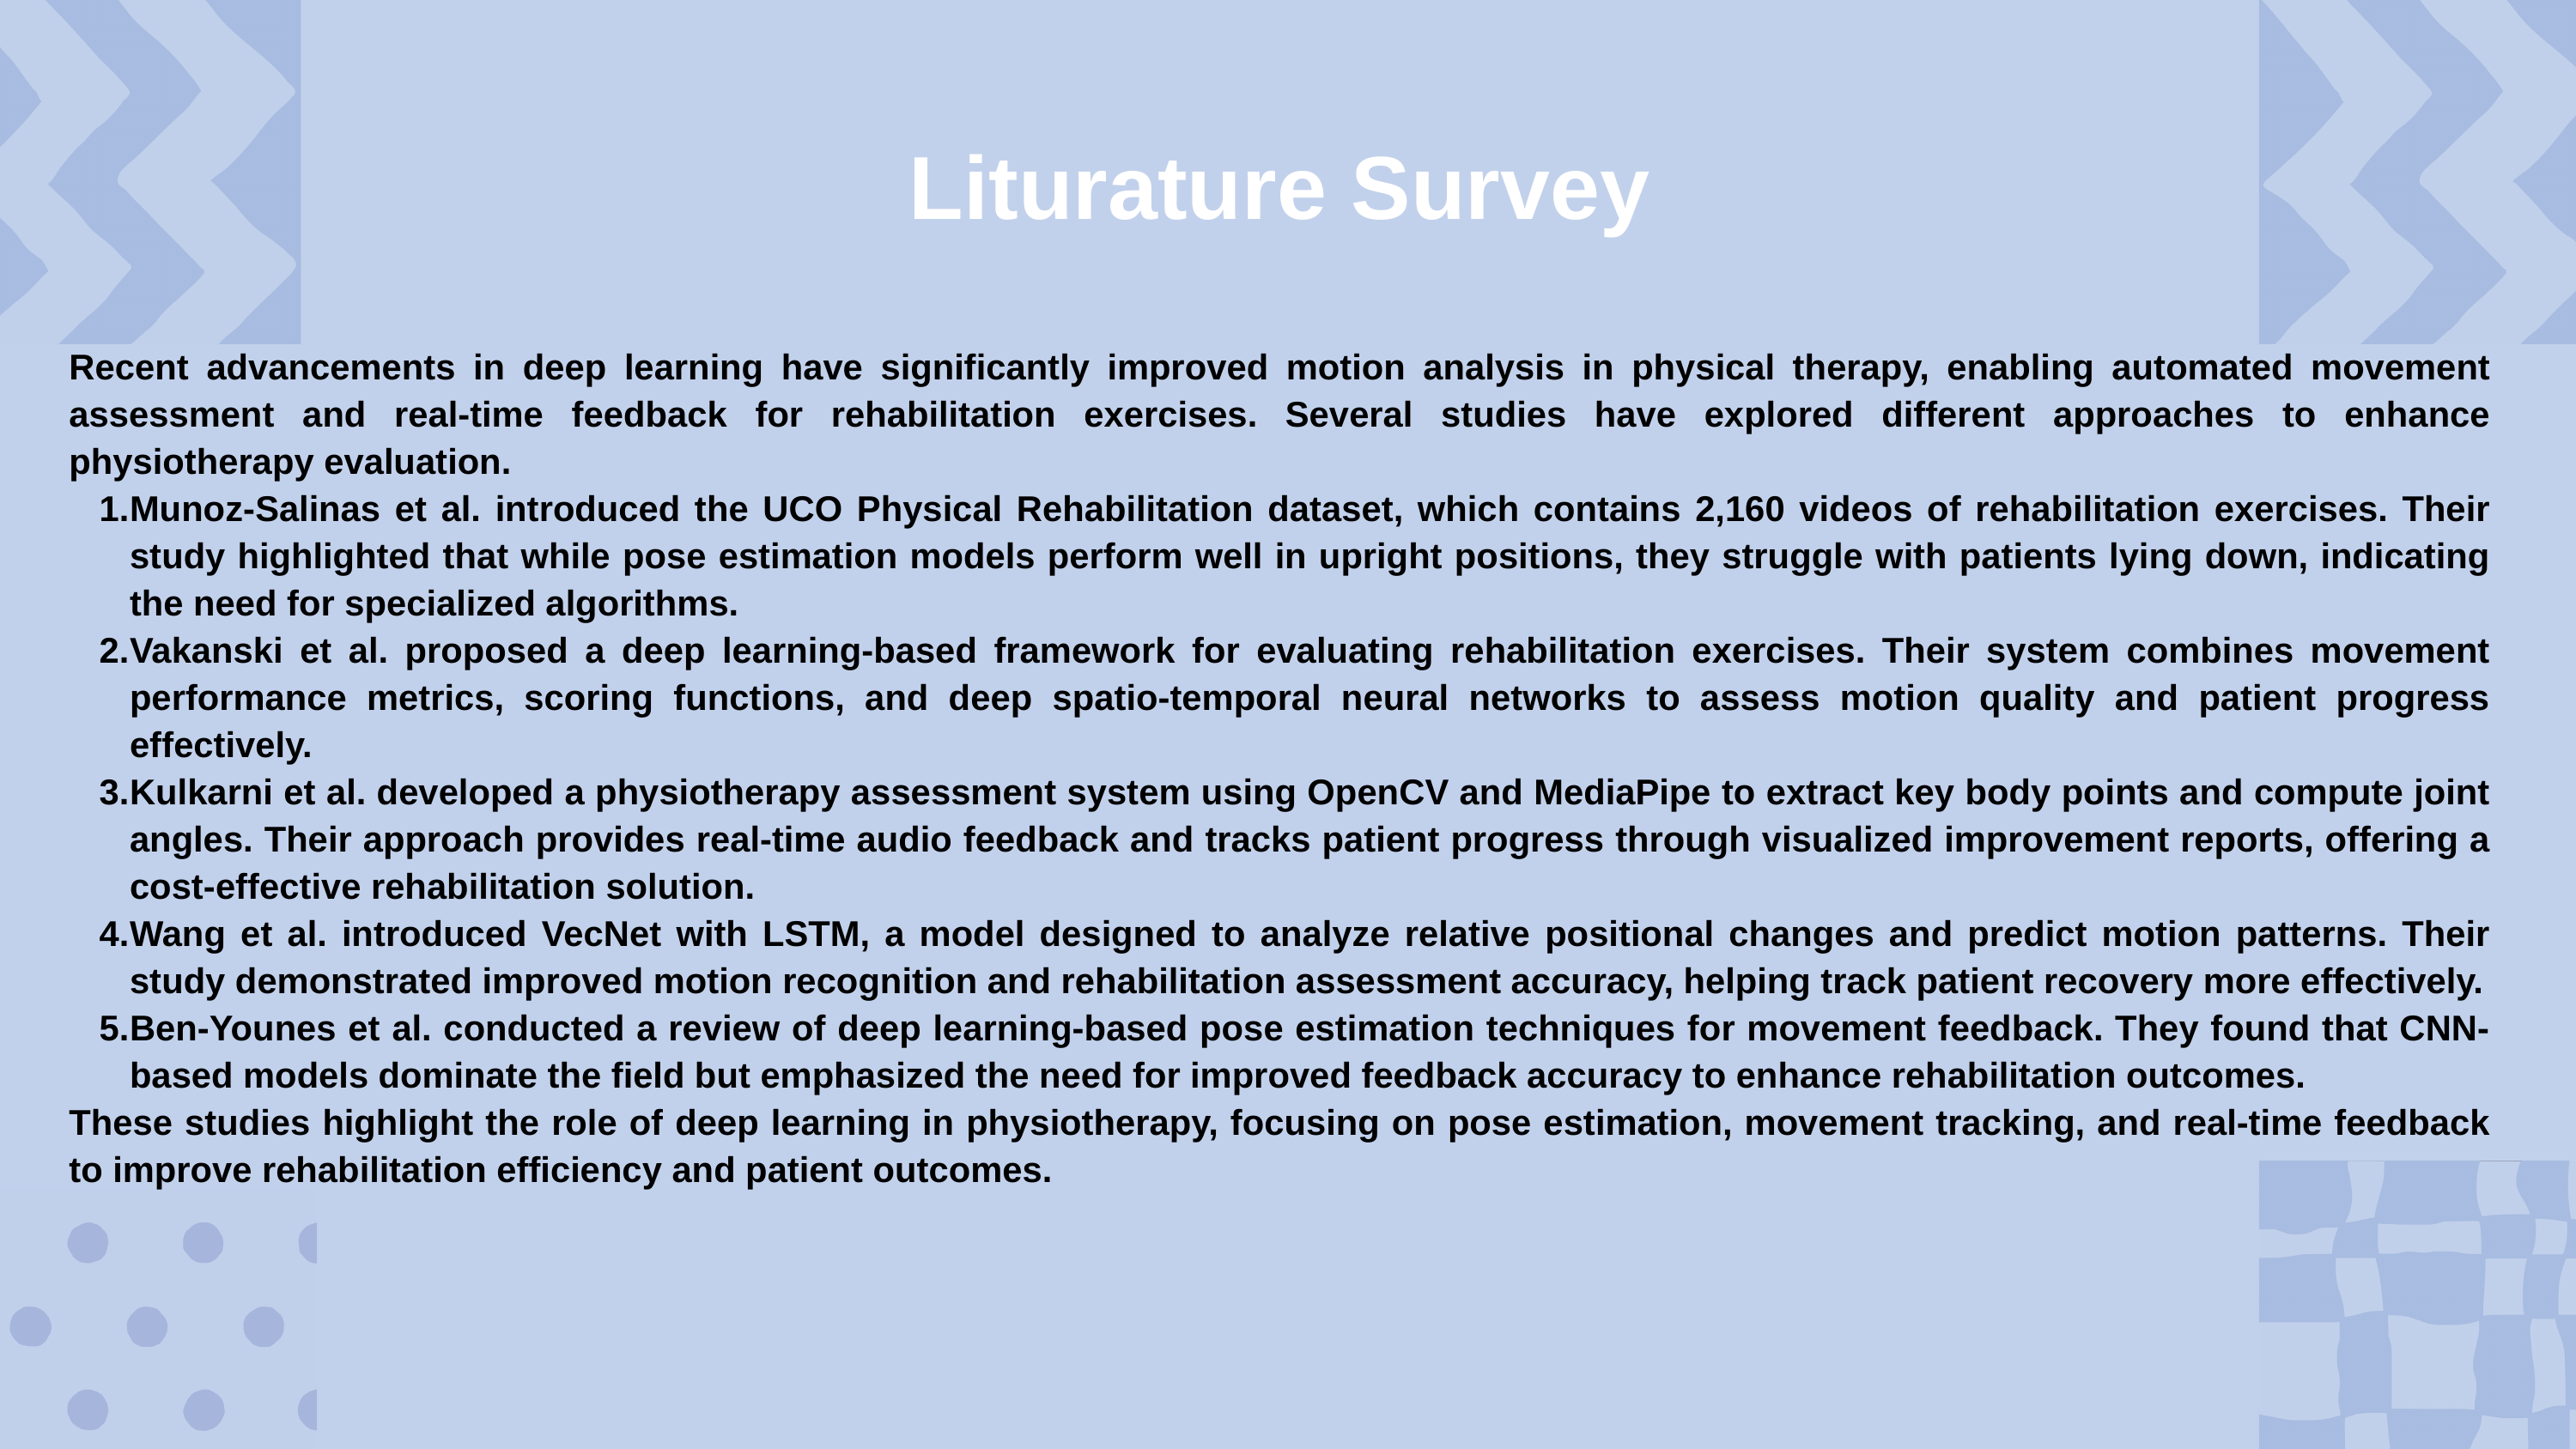

Liturature Survey
Recent advancements in deep learning have significantly improved motion analysis in physical therapy, enabling automated movement assessment and real-time feedback for rehabilitation exercises. Several studies have explored different approaches to enhance physiotherapy evaluation.
Munoz-Salinas et al. introduced the UCO Physical Rehabilitation dataset, which contains 2,160 videos of rehabilitation exercises. Their study highlighted that while pose estimation models perform well in upright positions, they struggle with patients lying down, indicating the need for specialized algorithms.
Vakanski et al. proposed a deep learning-based framework for evaluating rehabilitation exercises. Their system combines movement performance metrics, scoring functions, and deep spatio-temporal neural networks to assess motion quality and patient progress effectively.
Kulkarni et al. developed a physiotherapy assessment system using OpenCV and MediaPipe to extract key body points and compute joint angles. Their approach provides real-time audio feedback and tracks patient progress through visualized improvement reports, offering a cost-effective rehabilitation solution.
Wang et al. introduced VecNet with LSTM, a model designed to analyze relative positional changes and predict motion patterns. Their study demonstrated improved motion recognition and rehabilitation assessment accuracy, helping track patient recovery more effectively.
Ben-Younes et al. conducted a review of deep learning-based pose estimation techniques for movement feedback. They found that CNN-based models dominate the field but emphasized the need for improved feedback accuracy to enhance rehabilitation outcomes.
These studies highlight the role of deep learning in physiotherapy, focusing on pose estimation, movement tracking, and real-time feedback to improve rehabilitation efficiency and patient outcomes.